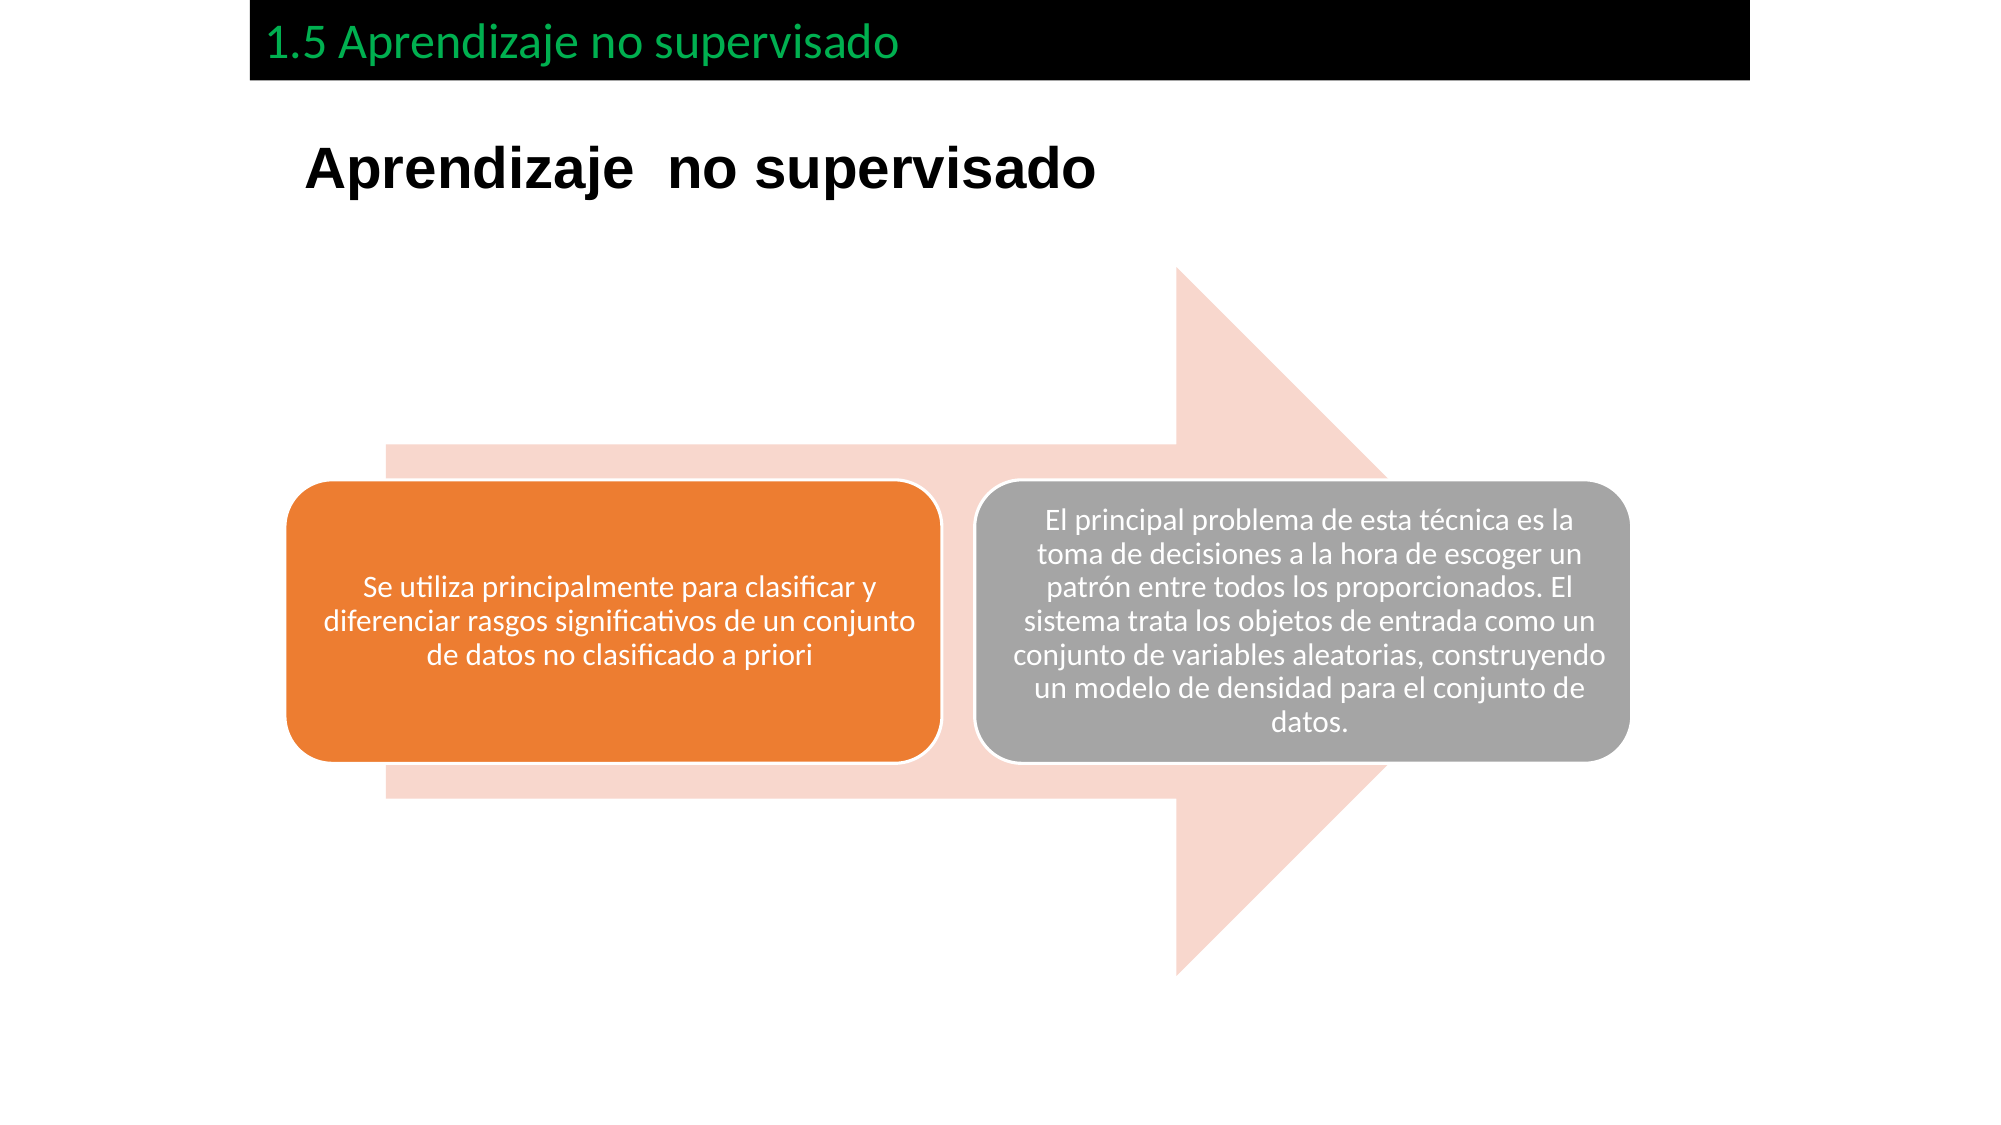

1.5 Aprendizaje no supervisado
Aprendizaje  no supervisado
Se utiliza principalmente para clasificar y diferenciar rasgos significativos de un conjunto de datos no clasificado a priori
El principal problema de esta técnica es la toma de decisiones a la hora de escoger un patrón entre todos los proporcionados. El sistema trata los objetos de entrada como un conjunto de variables aleatorias, construyendo un modelo de densidad para el conjunto de datos.